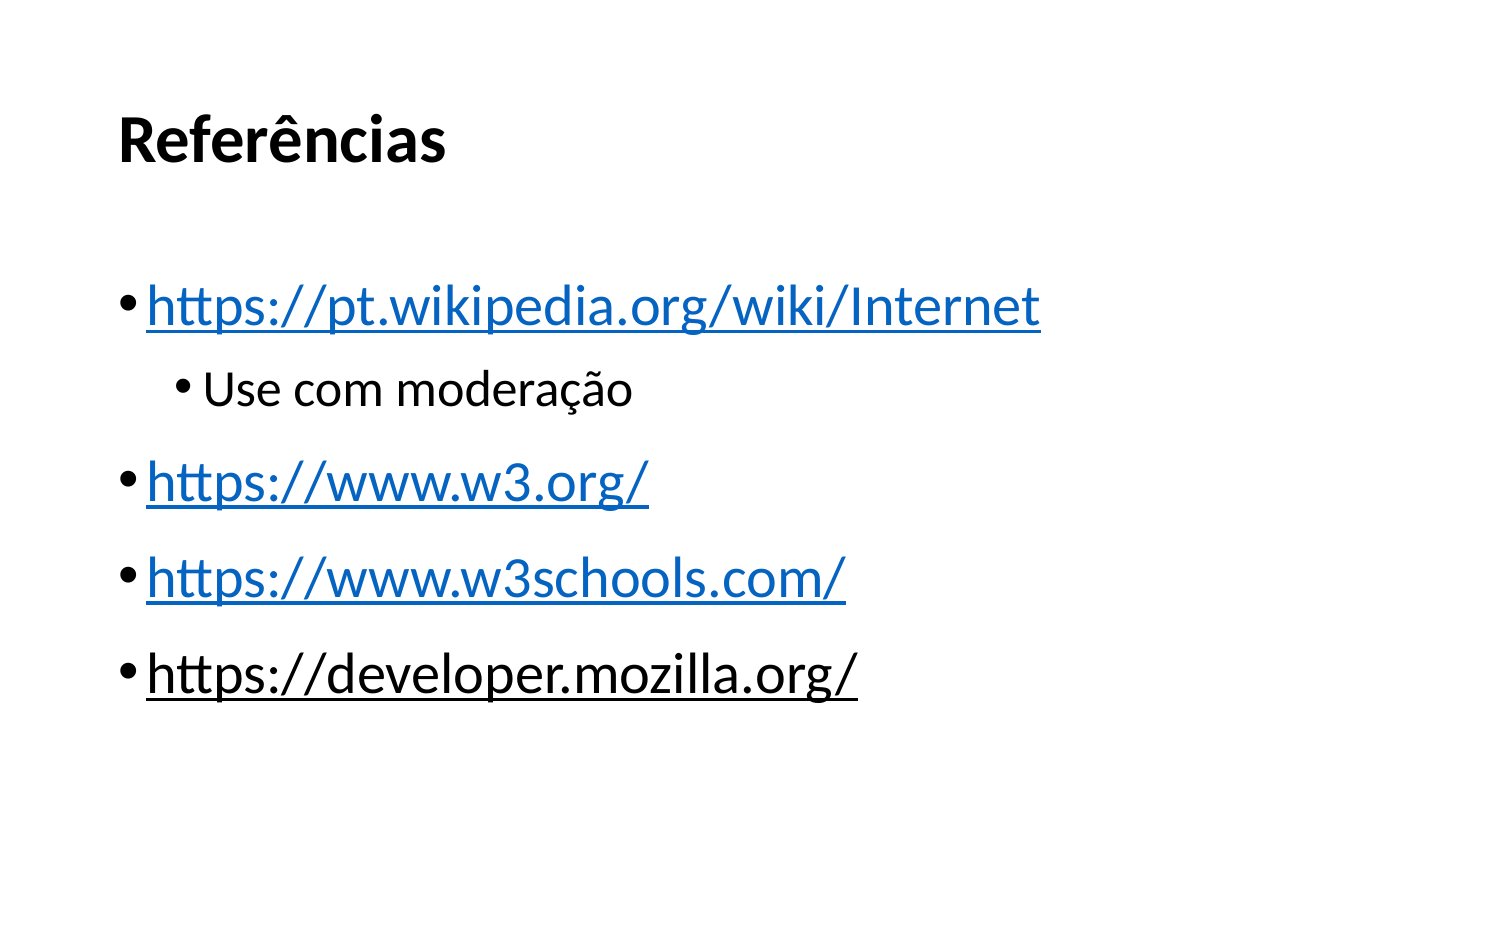

# Referências
https://pt.wikipedia.org/wiki/Internet
Use com moderação
https://www.w3.org/
https://www.w3schools.com/
https://developer.mozilla.org/